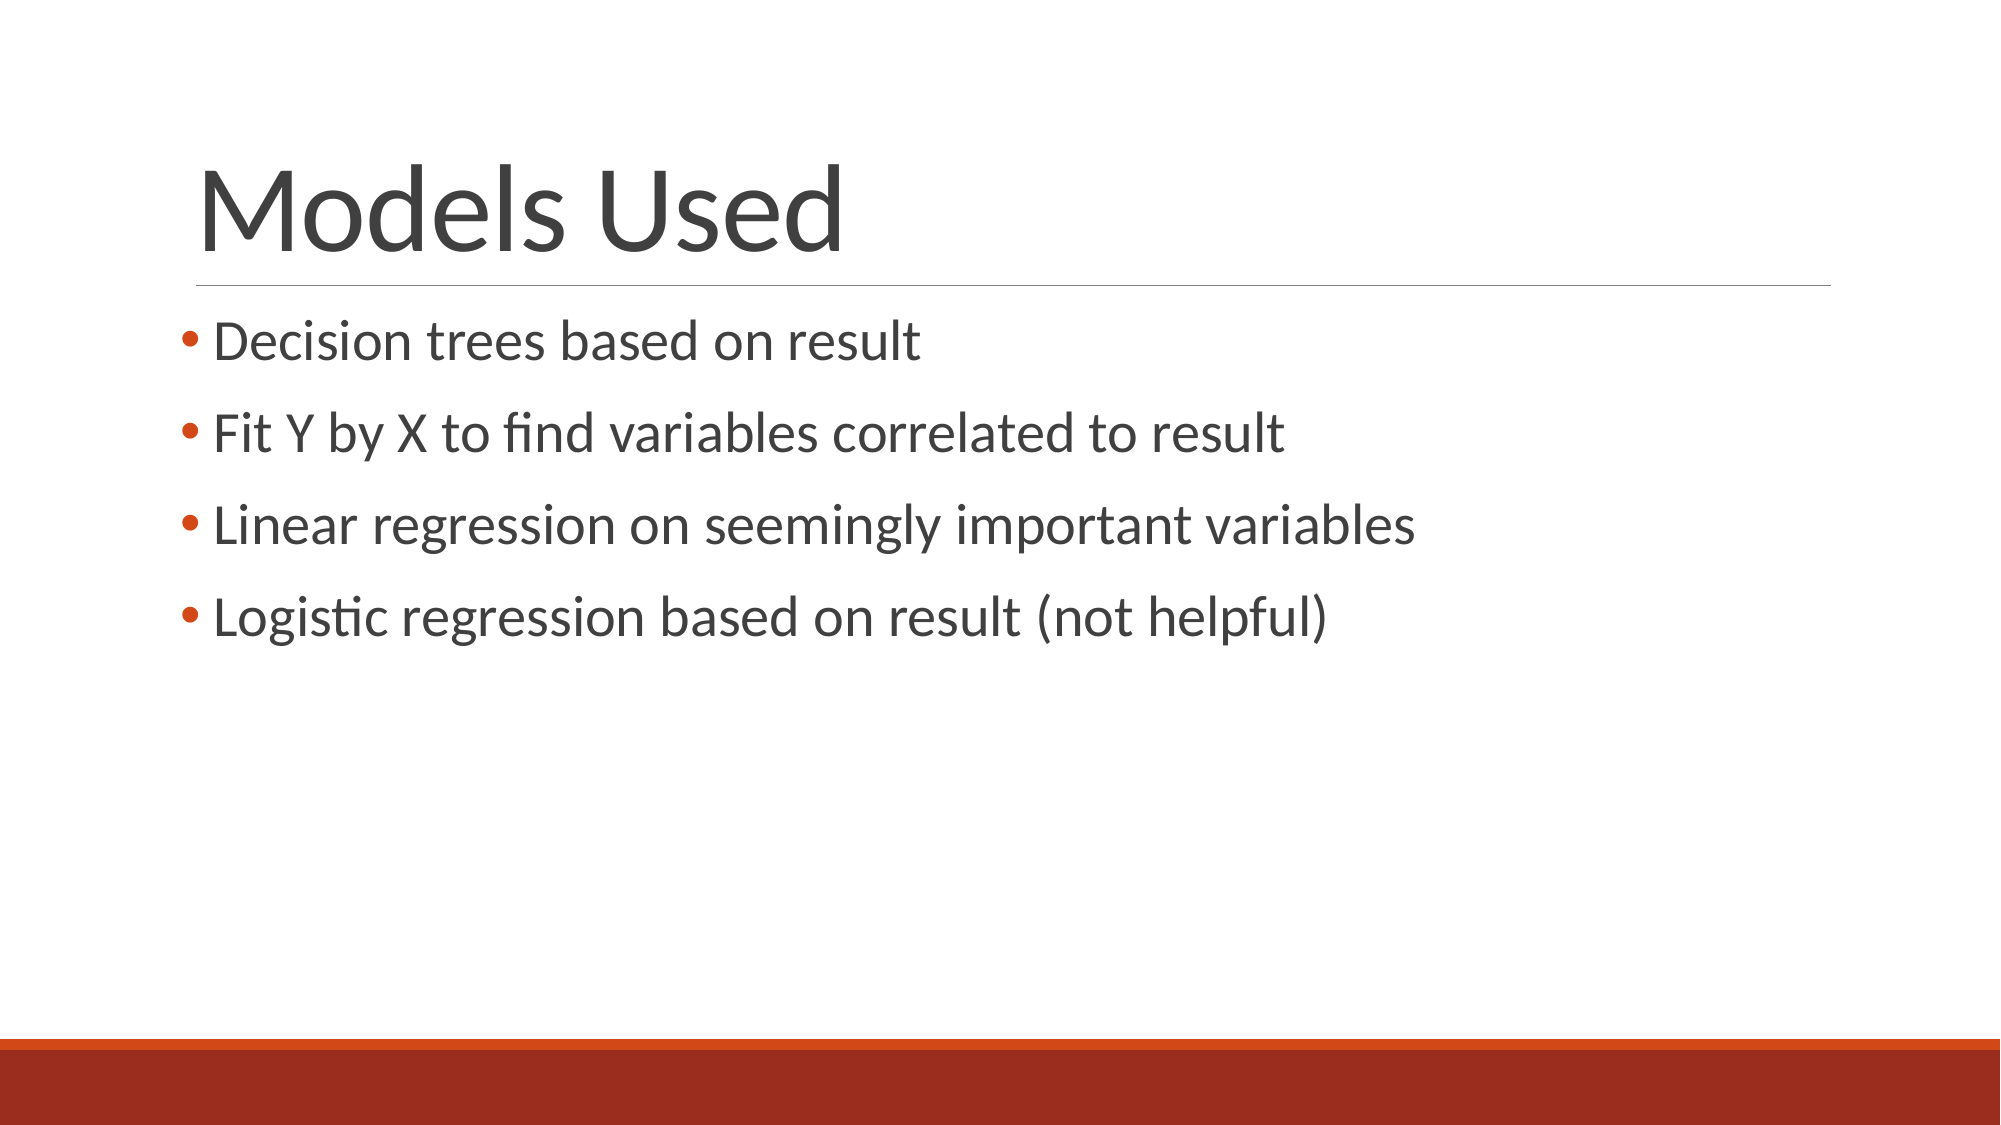

# Models Used
 Decision trees based on result
 Fit Y by X to find variables correlated to result
 Linear regression on seemingly important variables
 Logistic regression based on result (not helpful)